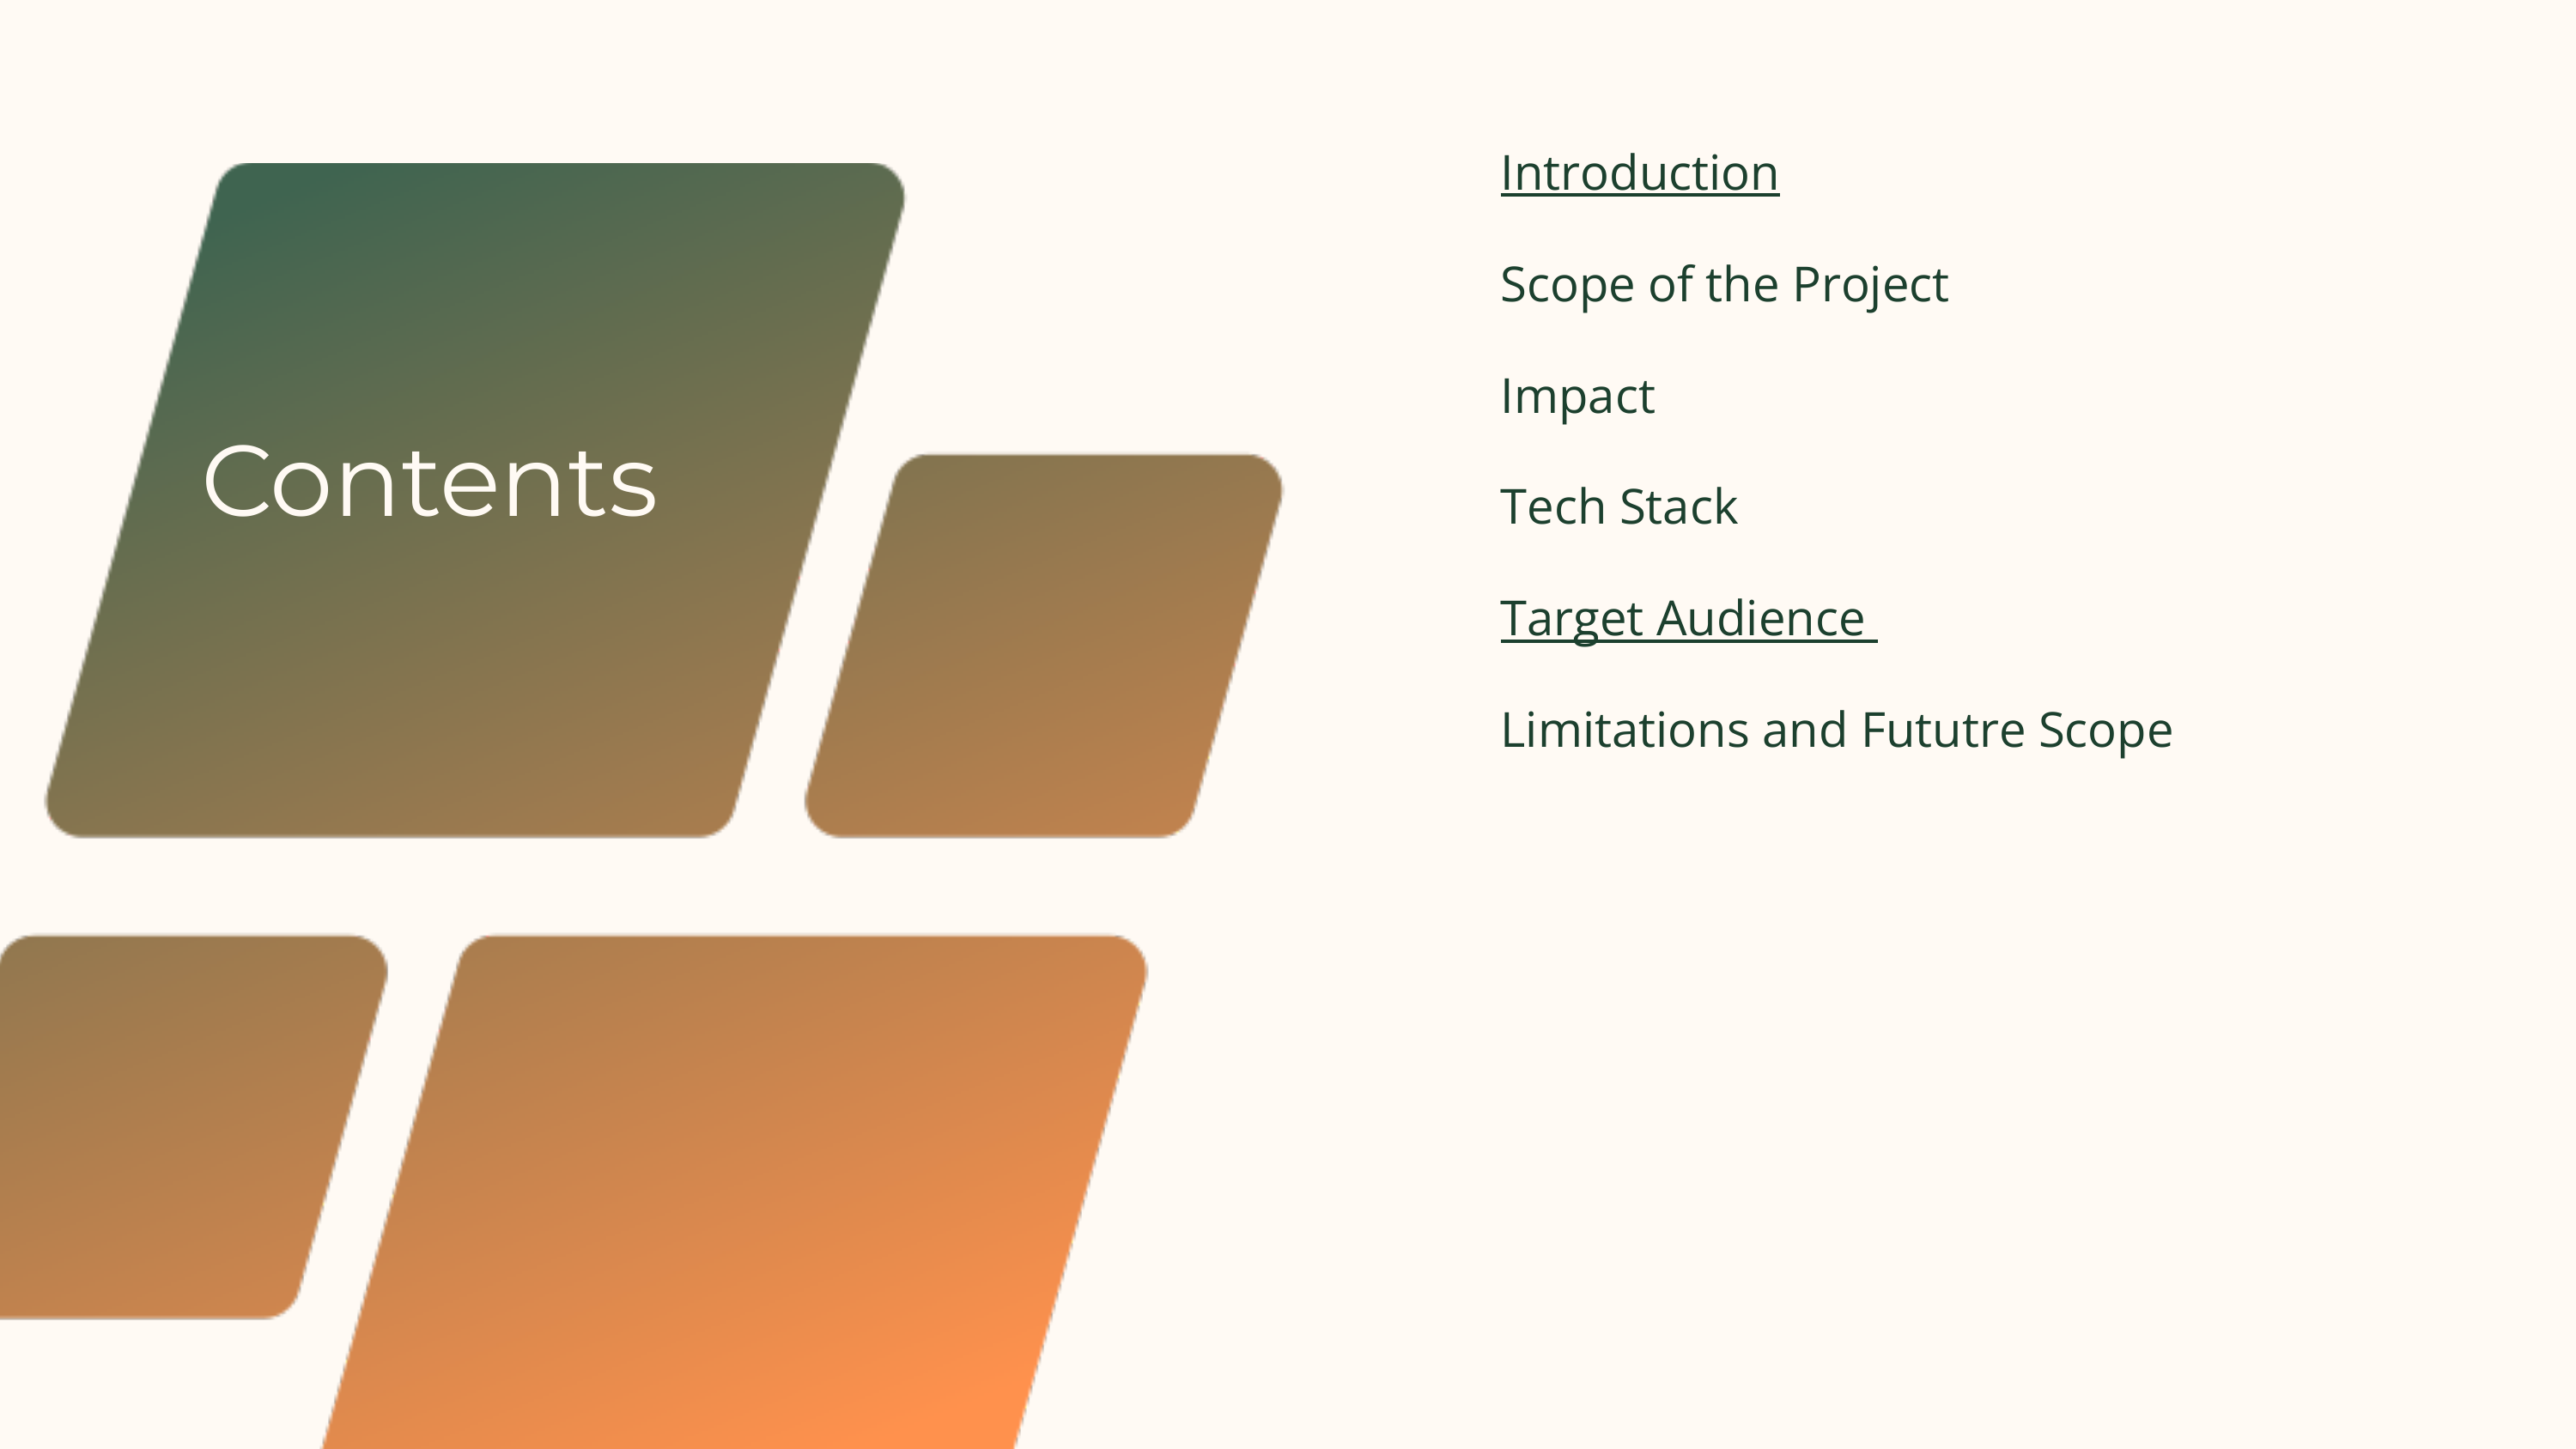

Introduction
Scope of the Project
Impact
Tech Stack
Target Audience
Limitations and Fututre Scope

Contents